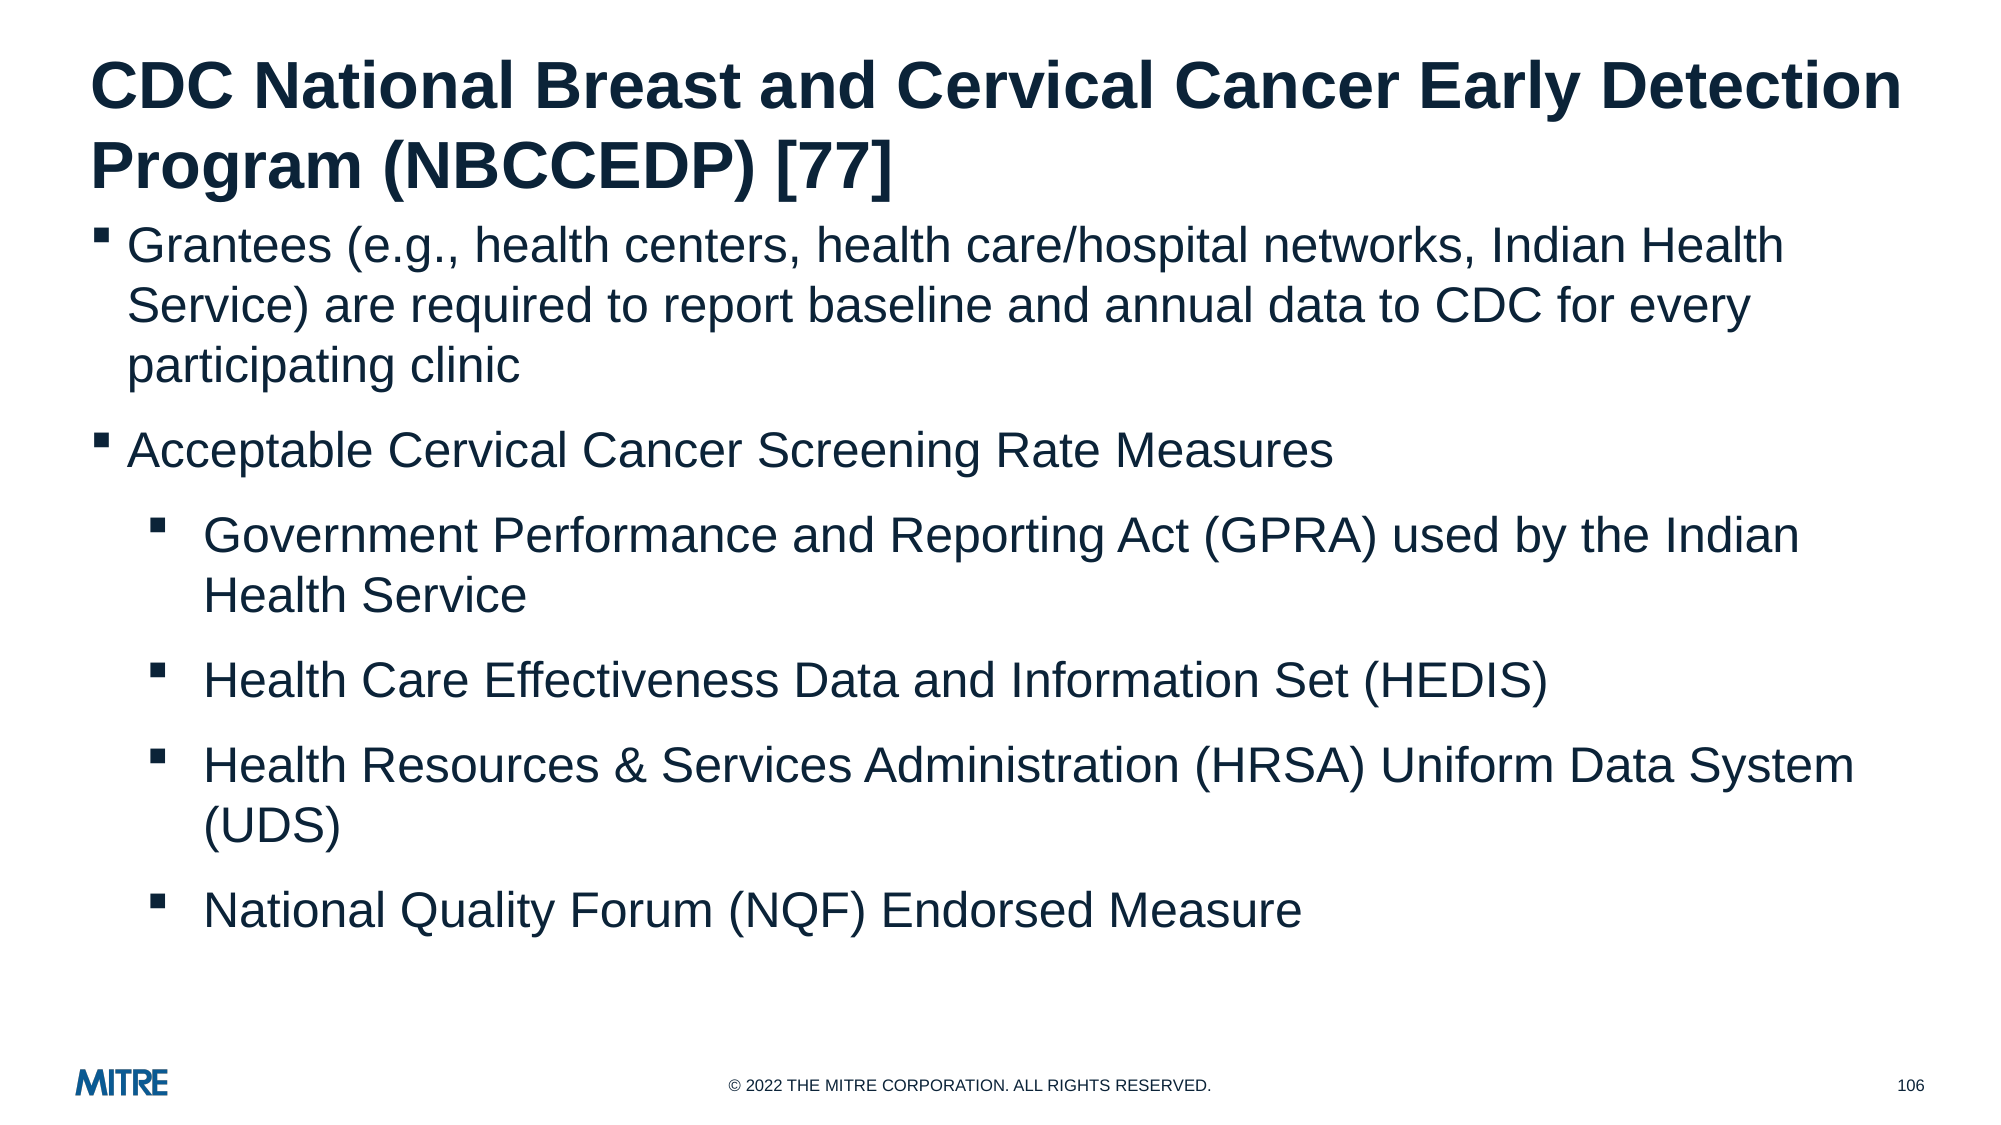

# CDC National Breast and Cervical Cancer Early Detection Program (NBCCEDP) [77]
Grantees (e.g., health centers, health care/hospital networks, Indian Health Service) are required to report baseline and annual data to CDC for every participating clinic
Acceptable Cervical Cancer Screening Rate Measures
Government Performance and Reporting Act (GPRA) used by the Indian Health Service
Health Care Effectiveness Data and Information Set (HEDIS)
Health Resources & Services Administration (HRSA) Uniform Data System (UDS)
National Quality Forum (NQF) Endorsed Measure
106